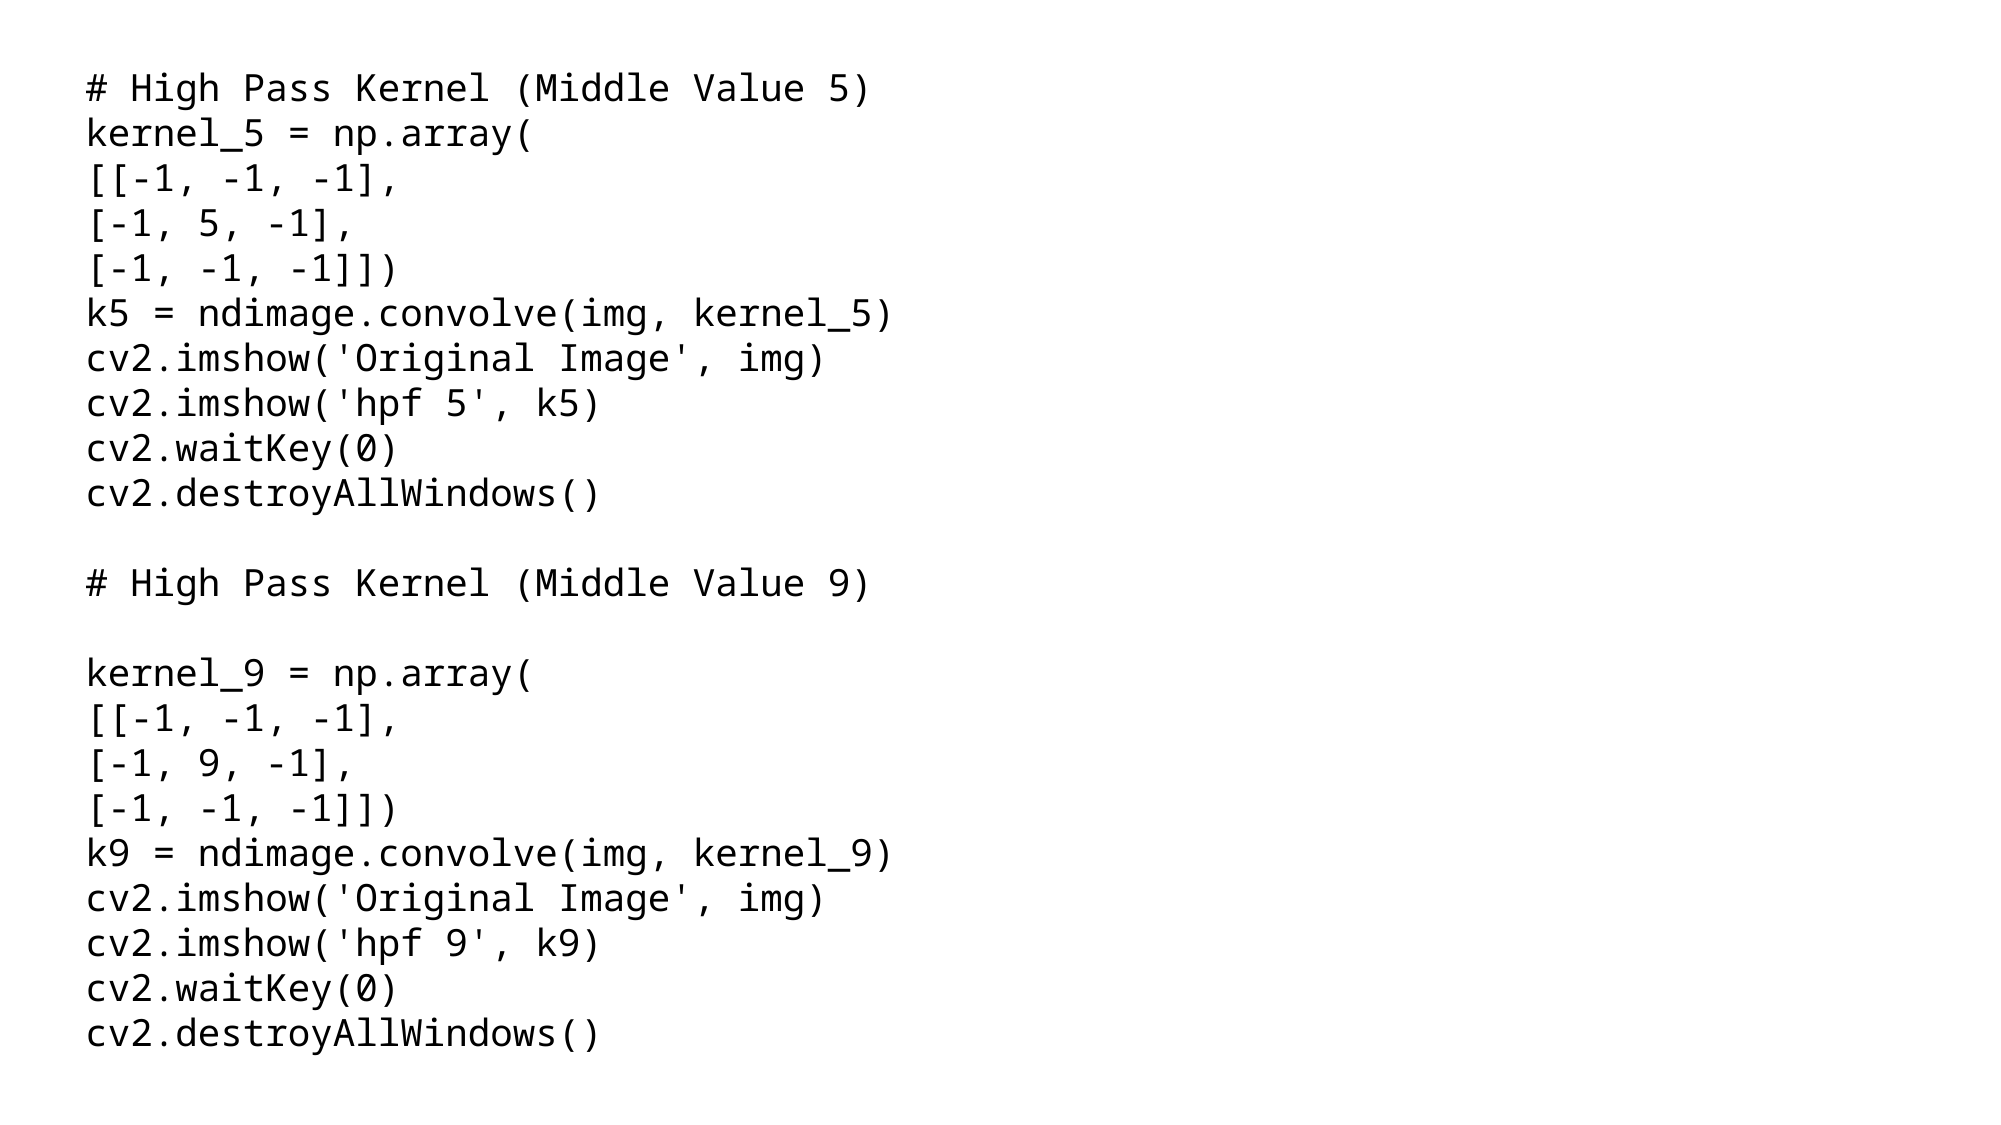

# High Pass Kernel (Middle Value 5)
kernel_5 = np.array(
[[-1, -1, -1],
[-1, 5, -1],
[-1, -1, -1]])
k5 = ndimage.convolve(img, kernel_5)
cv2.imshow('Original Image', img)
cv2.imshow('hpf 5', k5)
cv2.waitKey(0)
cv2.destroyAllWindows()
# High Pass Kernel (Middle Value 9)
kernel_9 = np.array(
[[-1, -1, -1],
[-1, 9, -1],
[-1, -1, -1]])
k9 = ndimage.convolve(img, kernel_9)
cv2.imshow('Original Image', img)
cv2.imshow('hpf 9', k9)
cv2.waitKey(0)
cv2.destroyAllWindows()

# PANTONE® COLOUR OF THE YEAR 2022